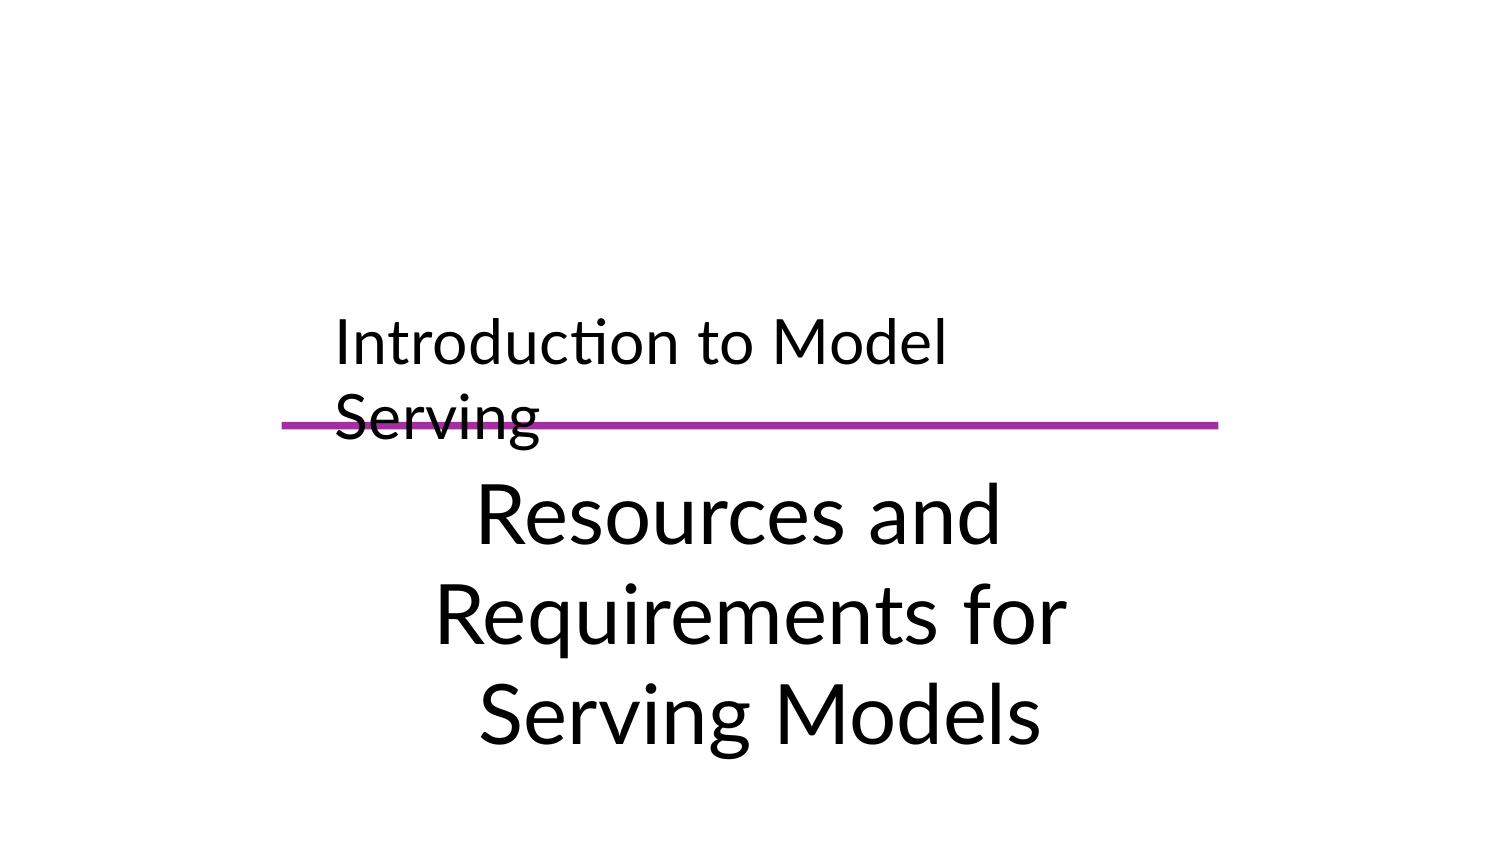

Introduction to Model Serving

Resources and  Requirements for  Serving Models